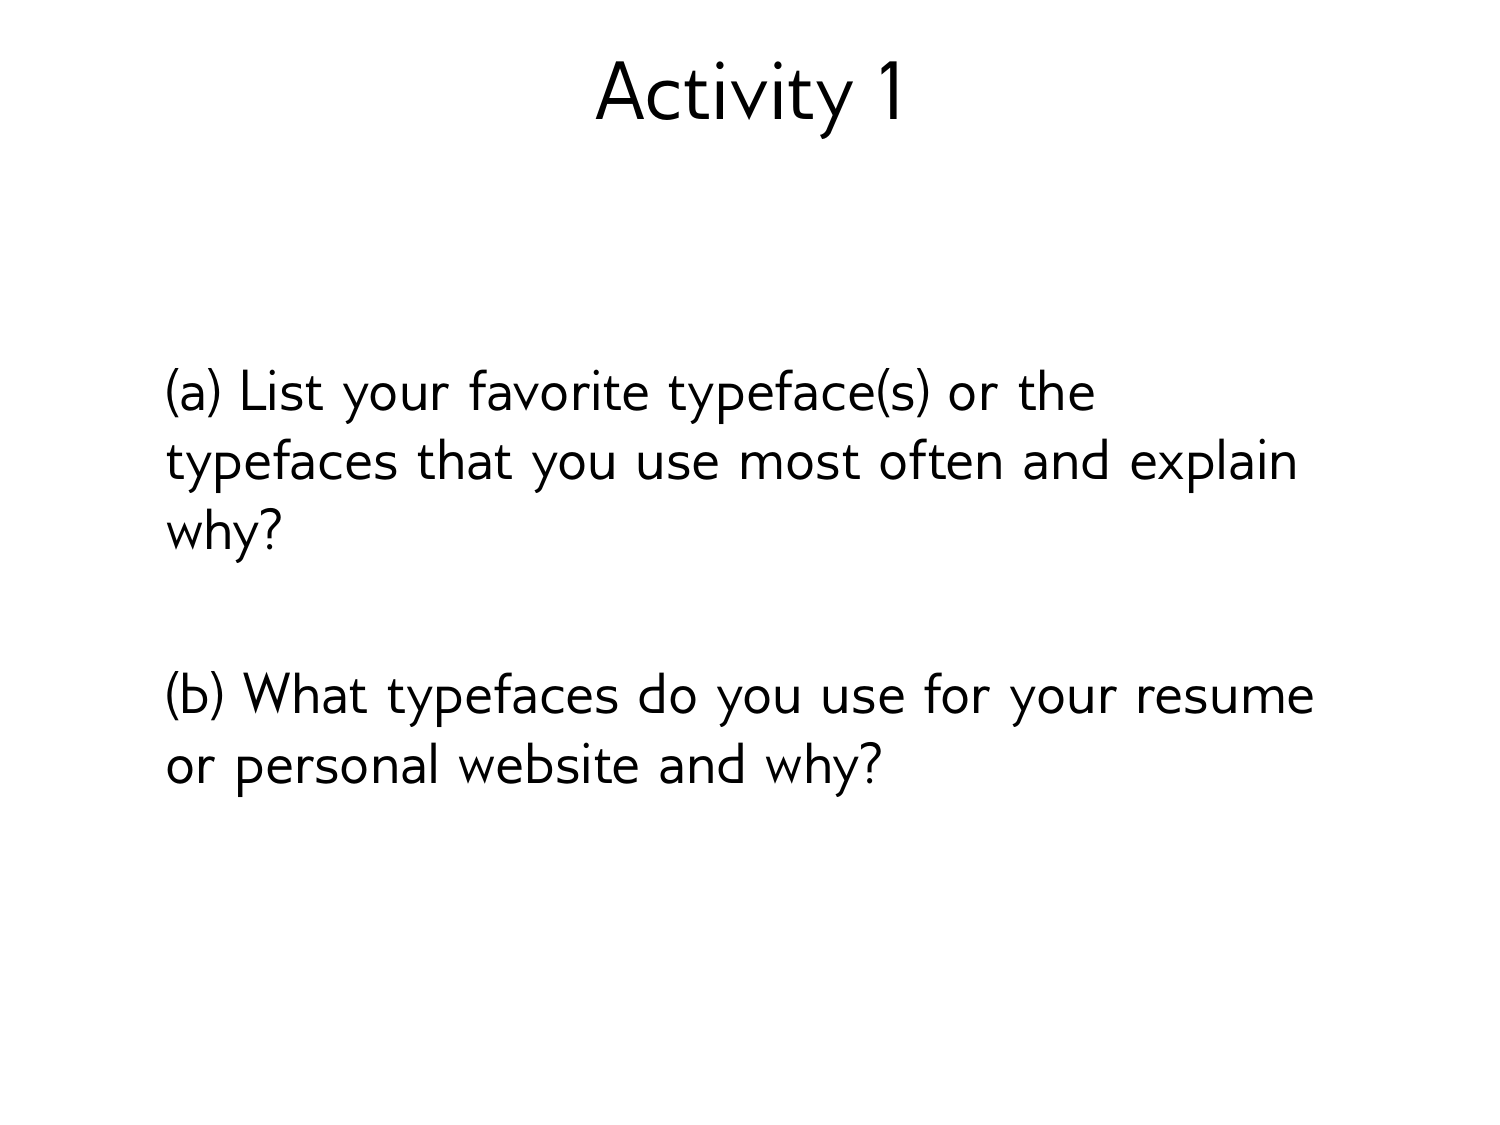

# Activity 1

(a) List your favorite typeface(s) or the typefaces that you use most often and explain why?

(b) What typefaces do you use for your resume or personal website and why?